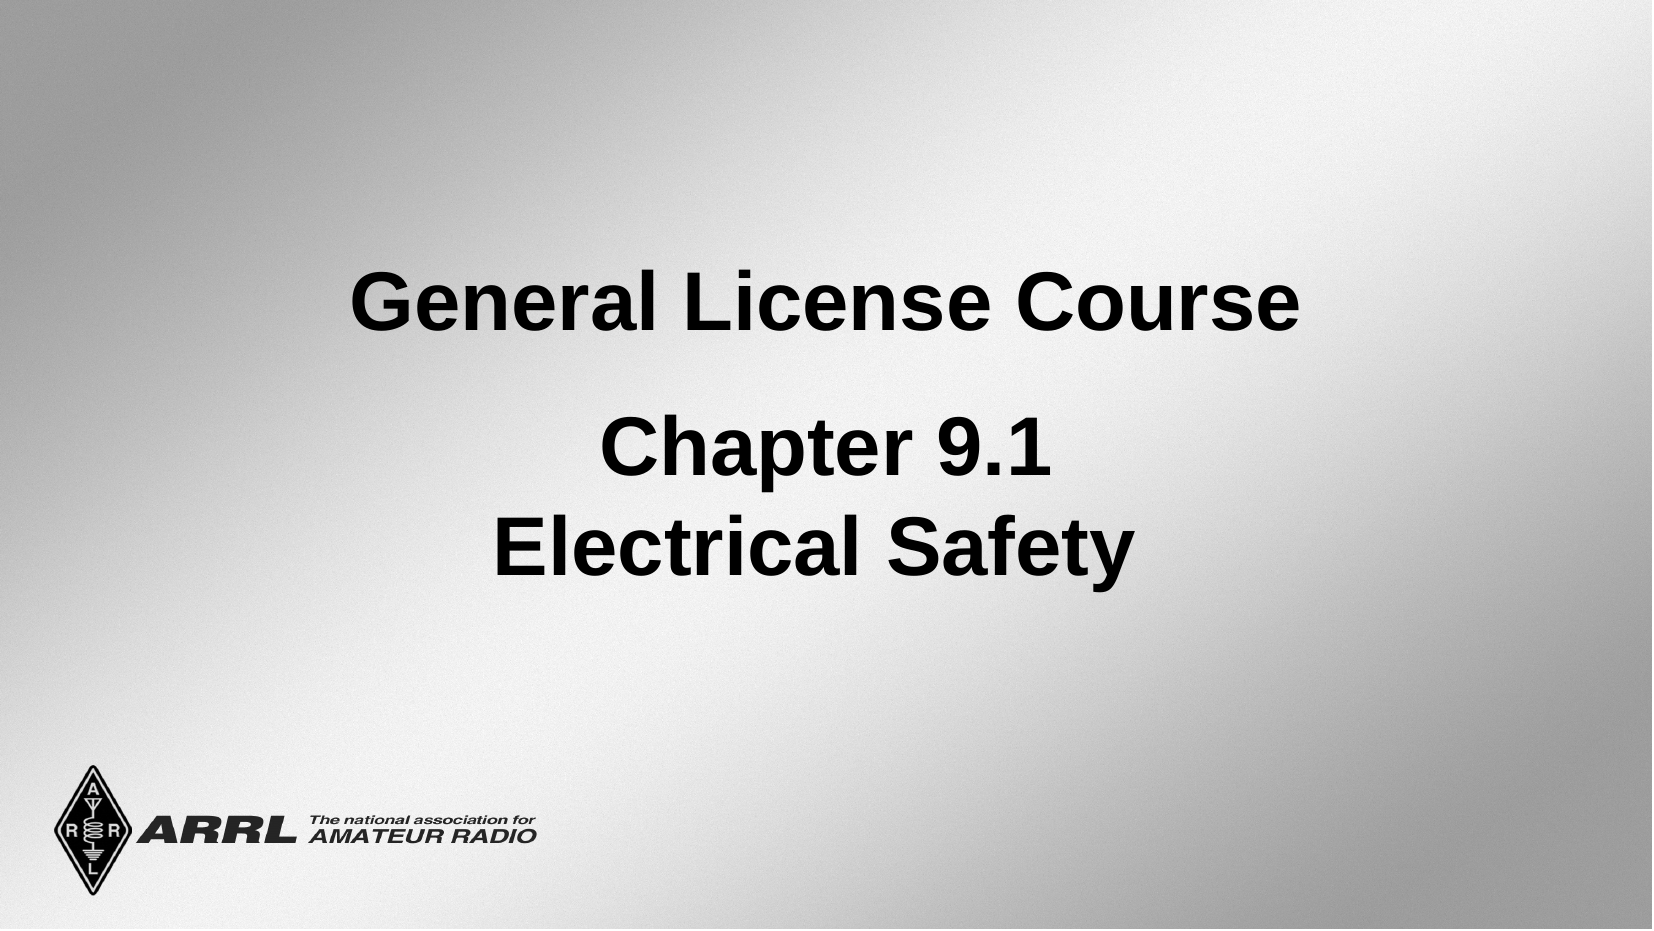

General License Course
Chapter 9.1
Electrical Safety